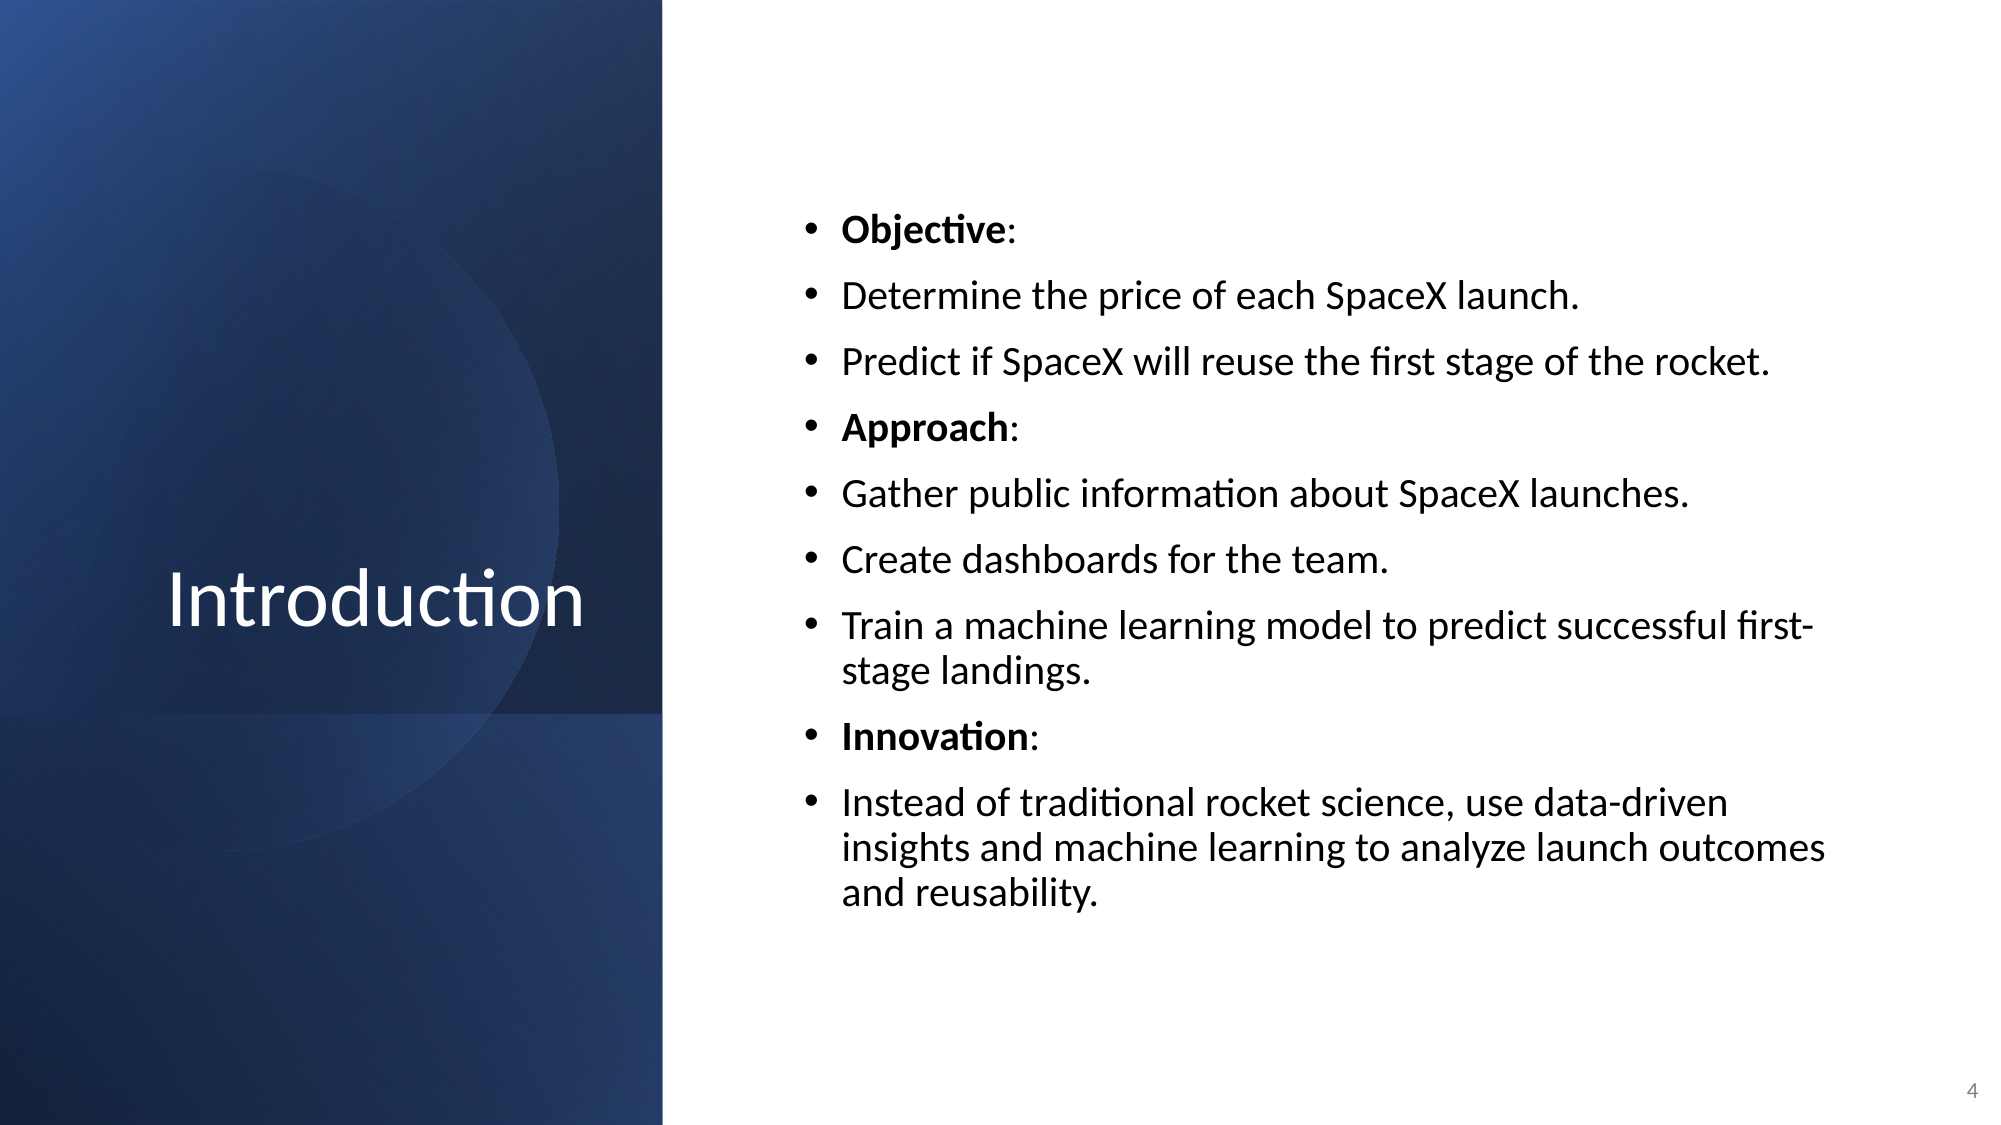

Introduction
Objective:
Determine the price of each SpaceX launch.
Predict if SpaceX will reuse the first stage of the rocket.
Approach:
Gather public information about SpaceX launches.
Create dashboards for the team.
Train a machine learning model to predict successful first-stage landings.
Innovation:
Instead of traditional rocket science, use data-driven insights and machine learning to analyze launch outcomes and reusability.

4